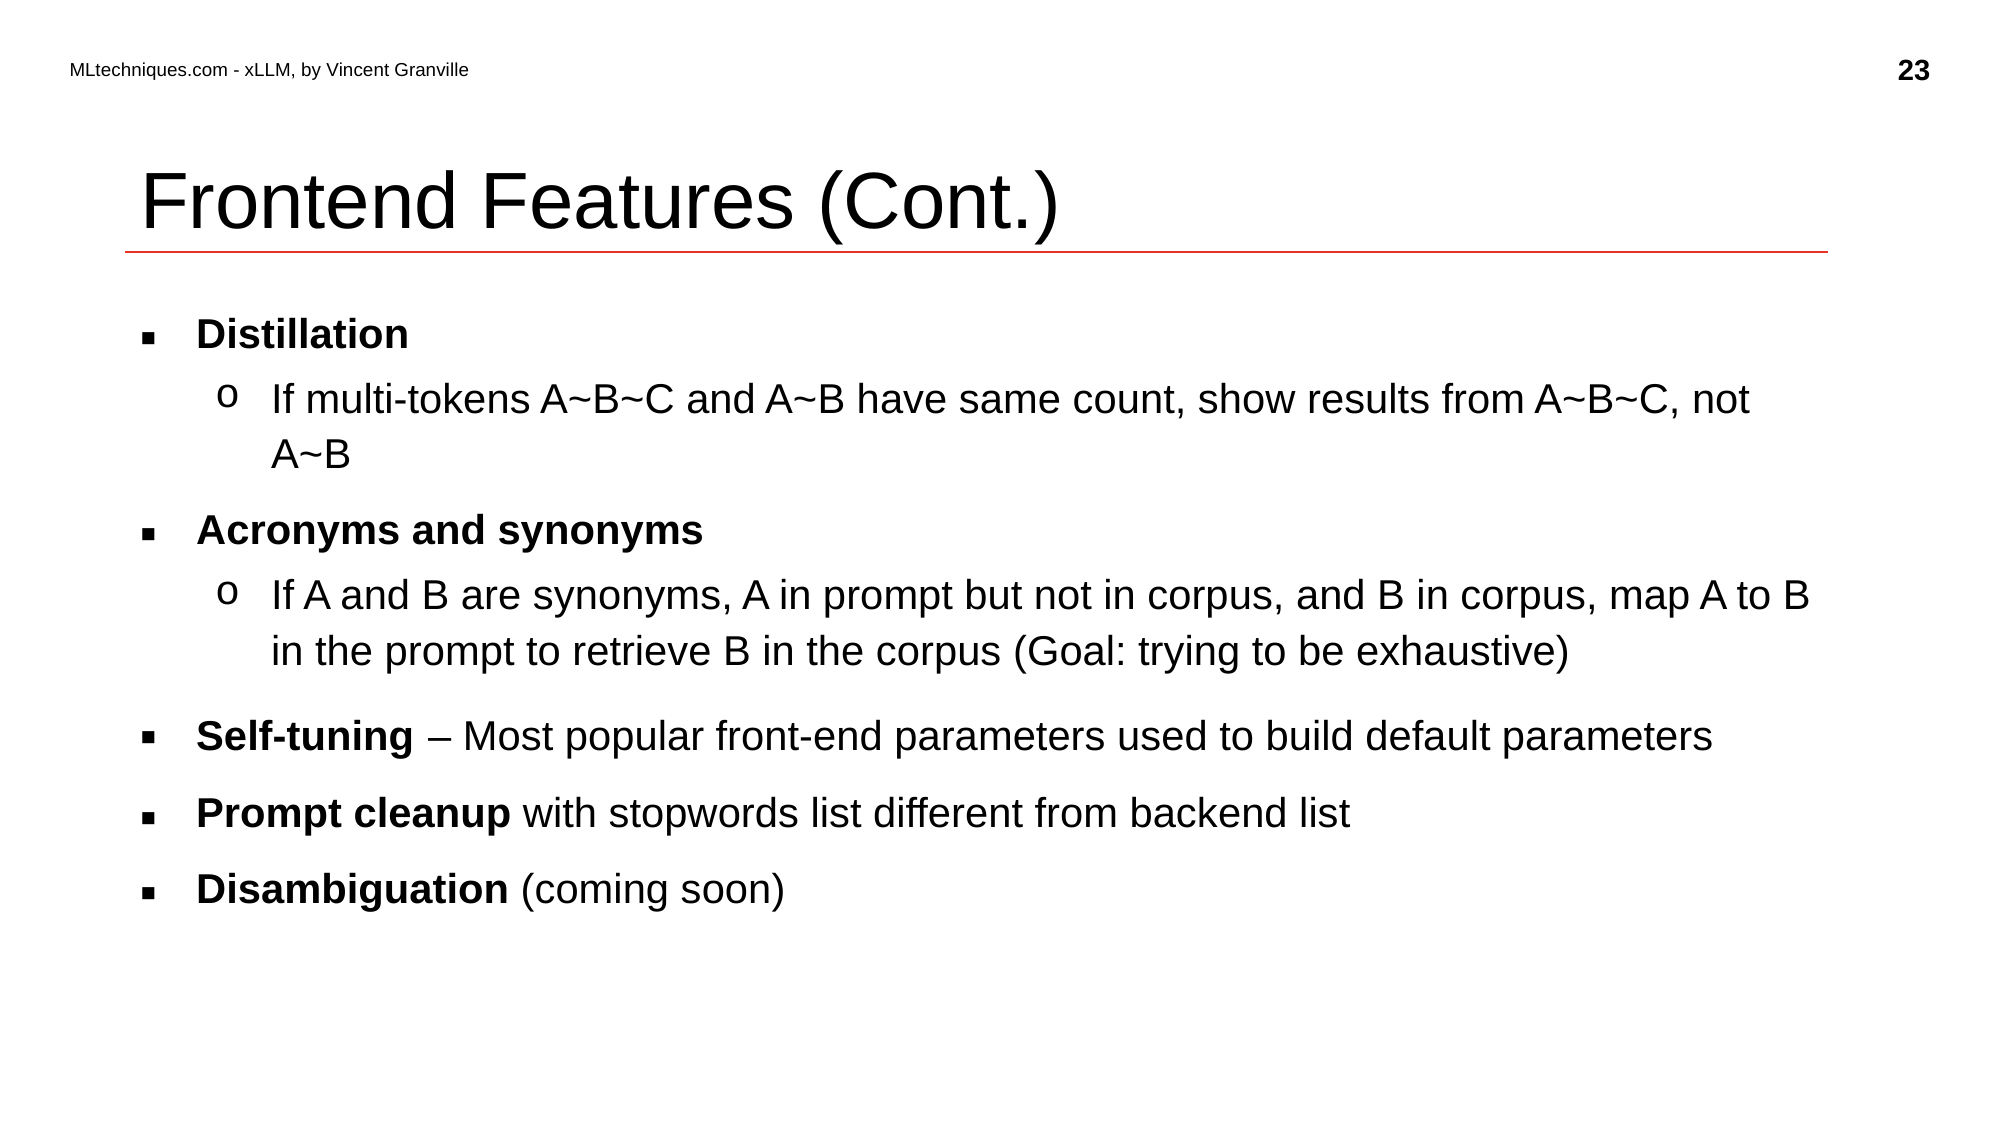

23
MLtechniques.com - xLLM, by Vincent Granville
# Frontend Features (Cont.)
Distillation
If multi-tokens A~B~C and A~B have same count, show results from A~B~C, not A~B
Acronyms and synonyms
If A and B are synonyms, A in prompt but not in corpus, and B in corpus, map A to B in the prompt to retrieve B in the corpus (Goal: trying to be exhaustive)
Self-tuning – Most popular front-end parameters used to build default parameters
Prompt cleanup with stopwords list different from backend list
Disambiguation (coming soon)